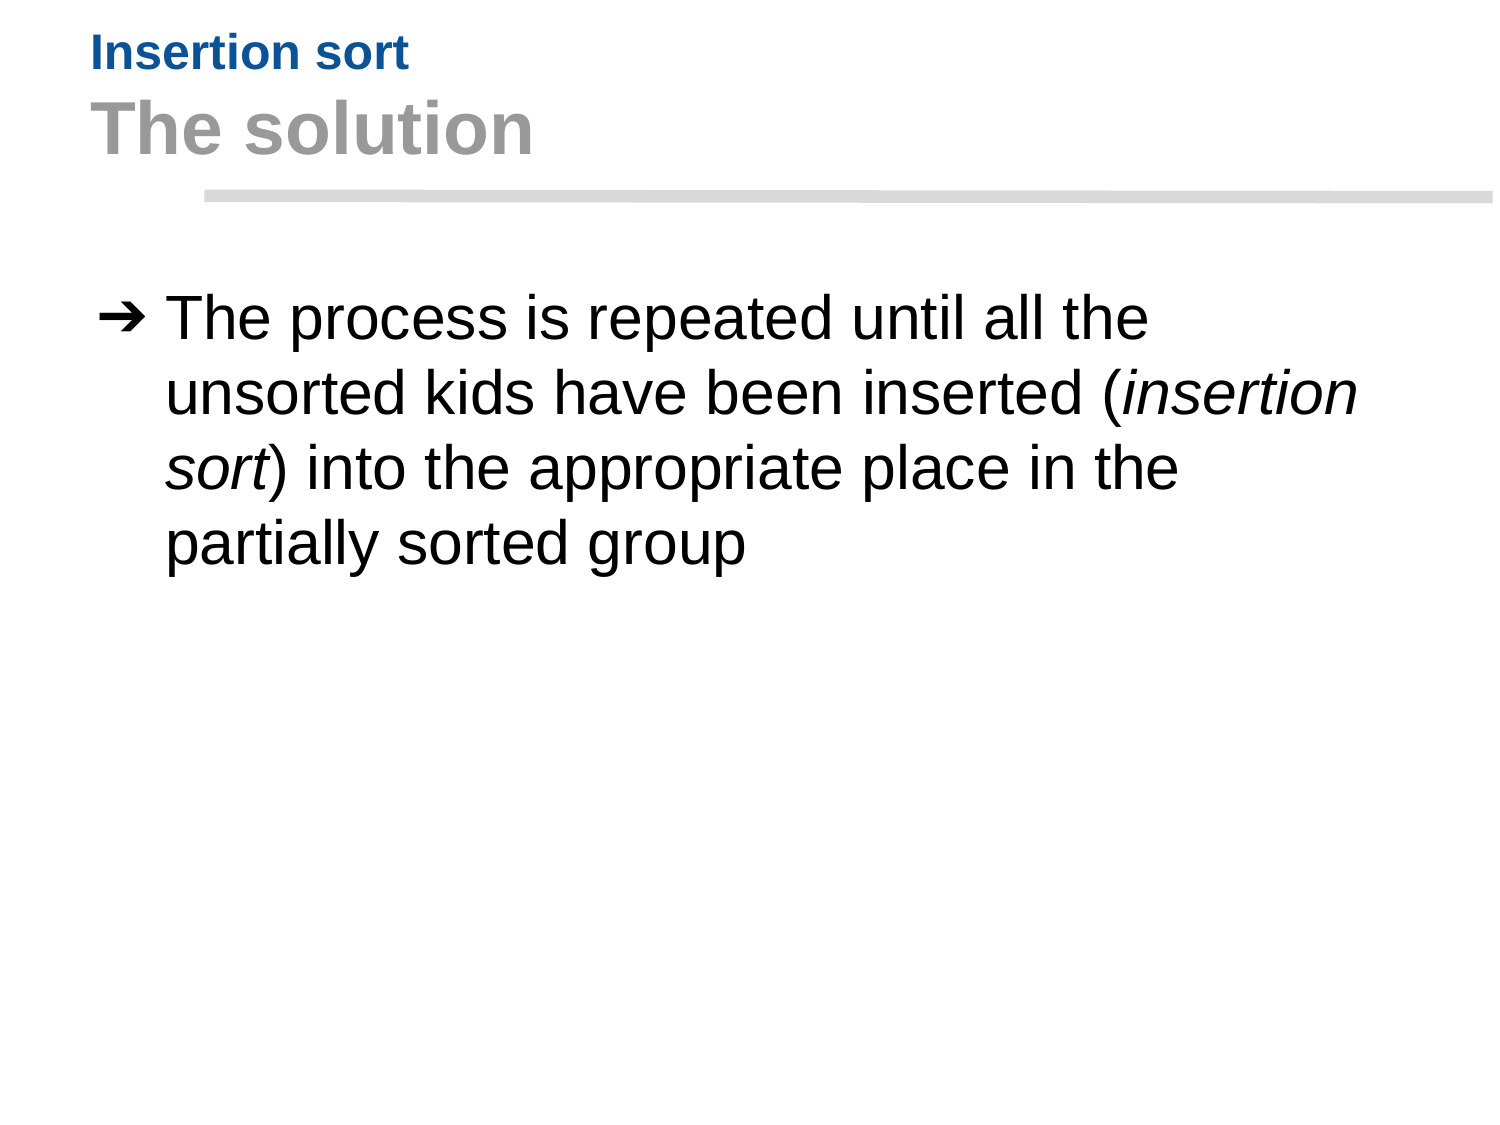

# Insertion sort
The solution
The process is repeated until all the unsorted kids have been inserted (insertion sort) into the appropriate place in the partially sorted group